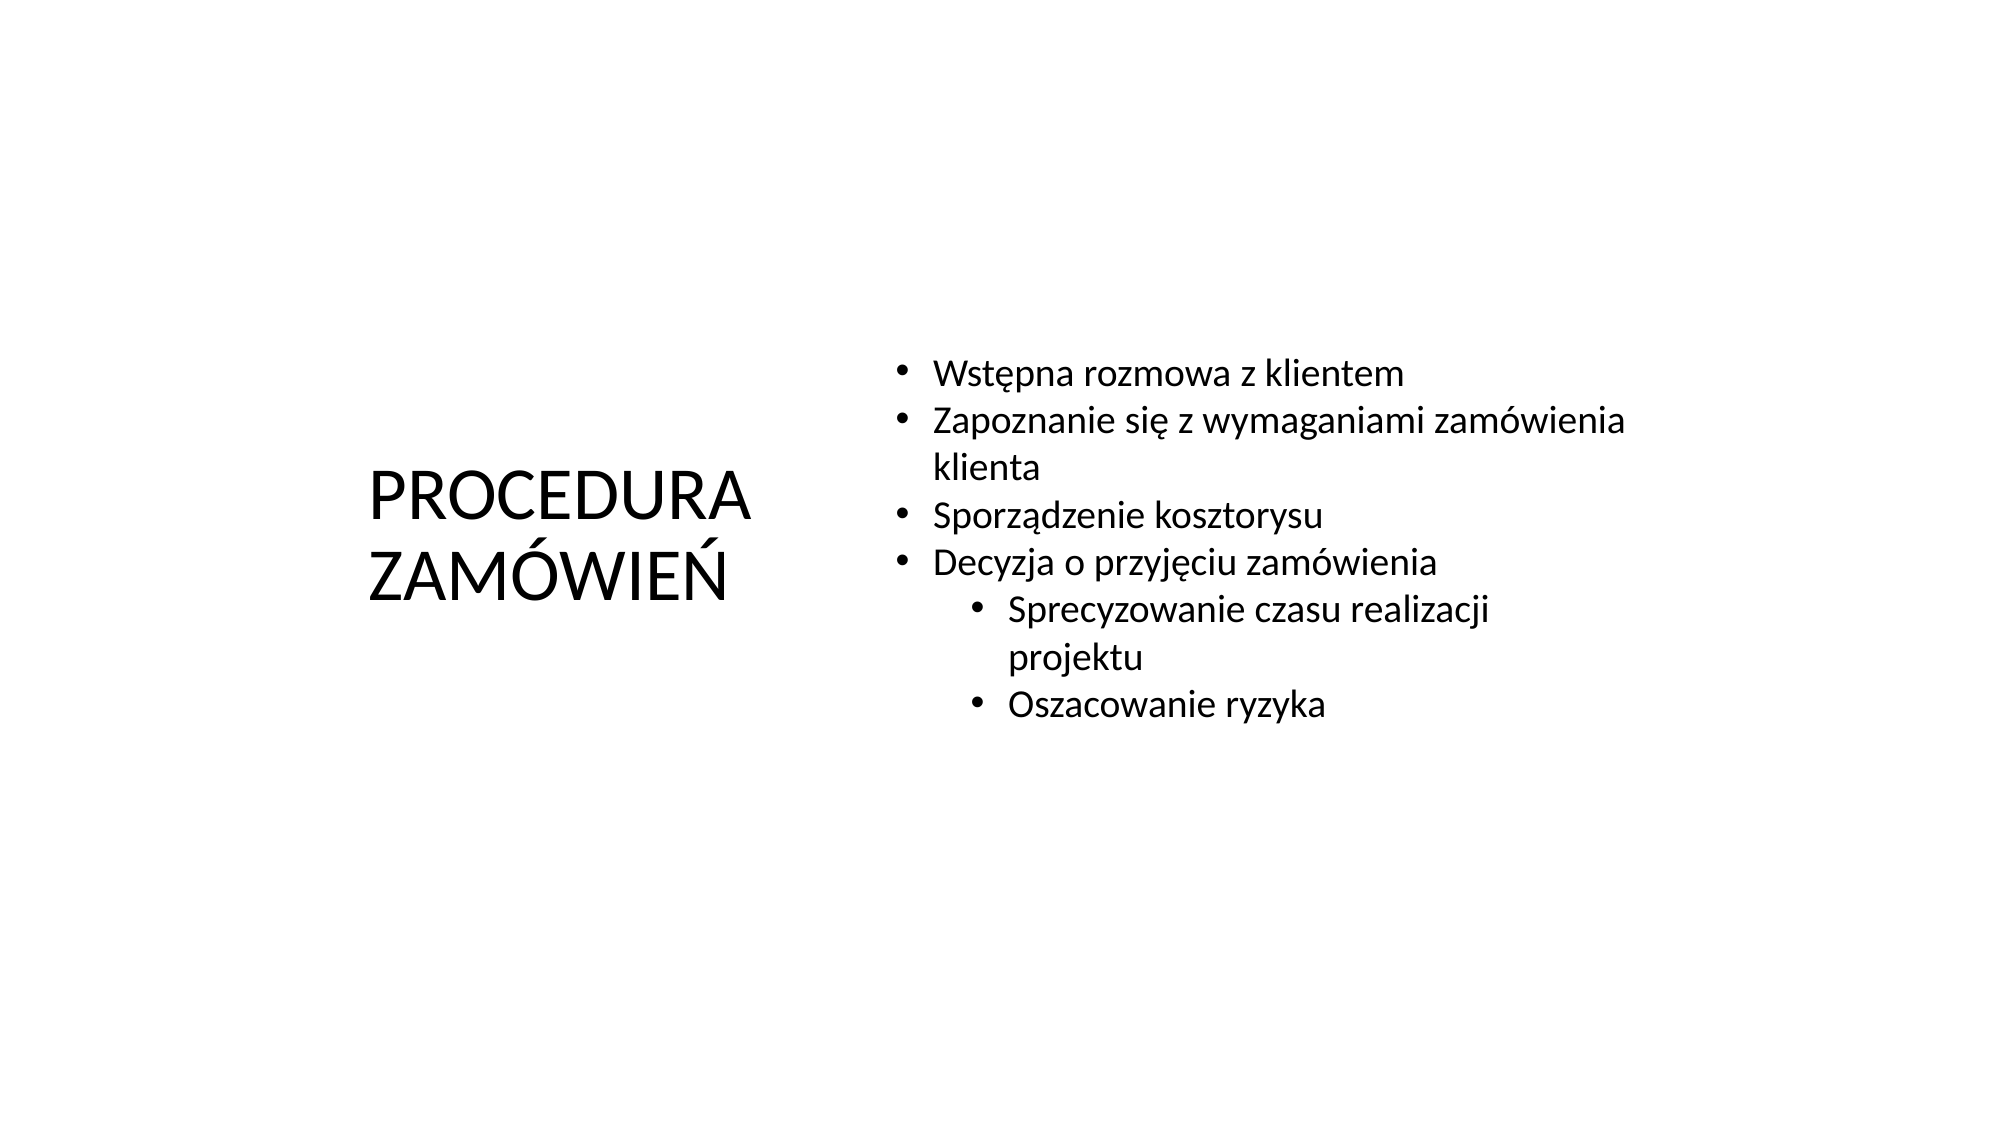

# PROCEDURA ZAMÓWIEŃ
Wstępna rozmowa z klientem
Zapoznanie się z wymaganiami zamówienia klienta
Sporządzenie kosztorysu
Decyzja o przyjęciu zamówienia
Sprecyzowanie czasu realizacji projektu
Oszacowanie ryzyka